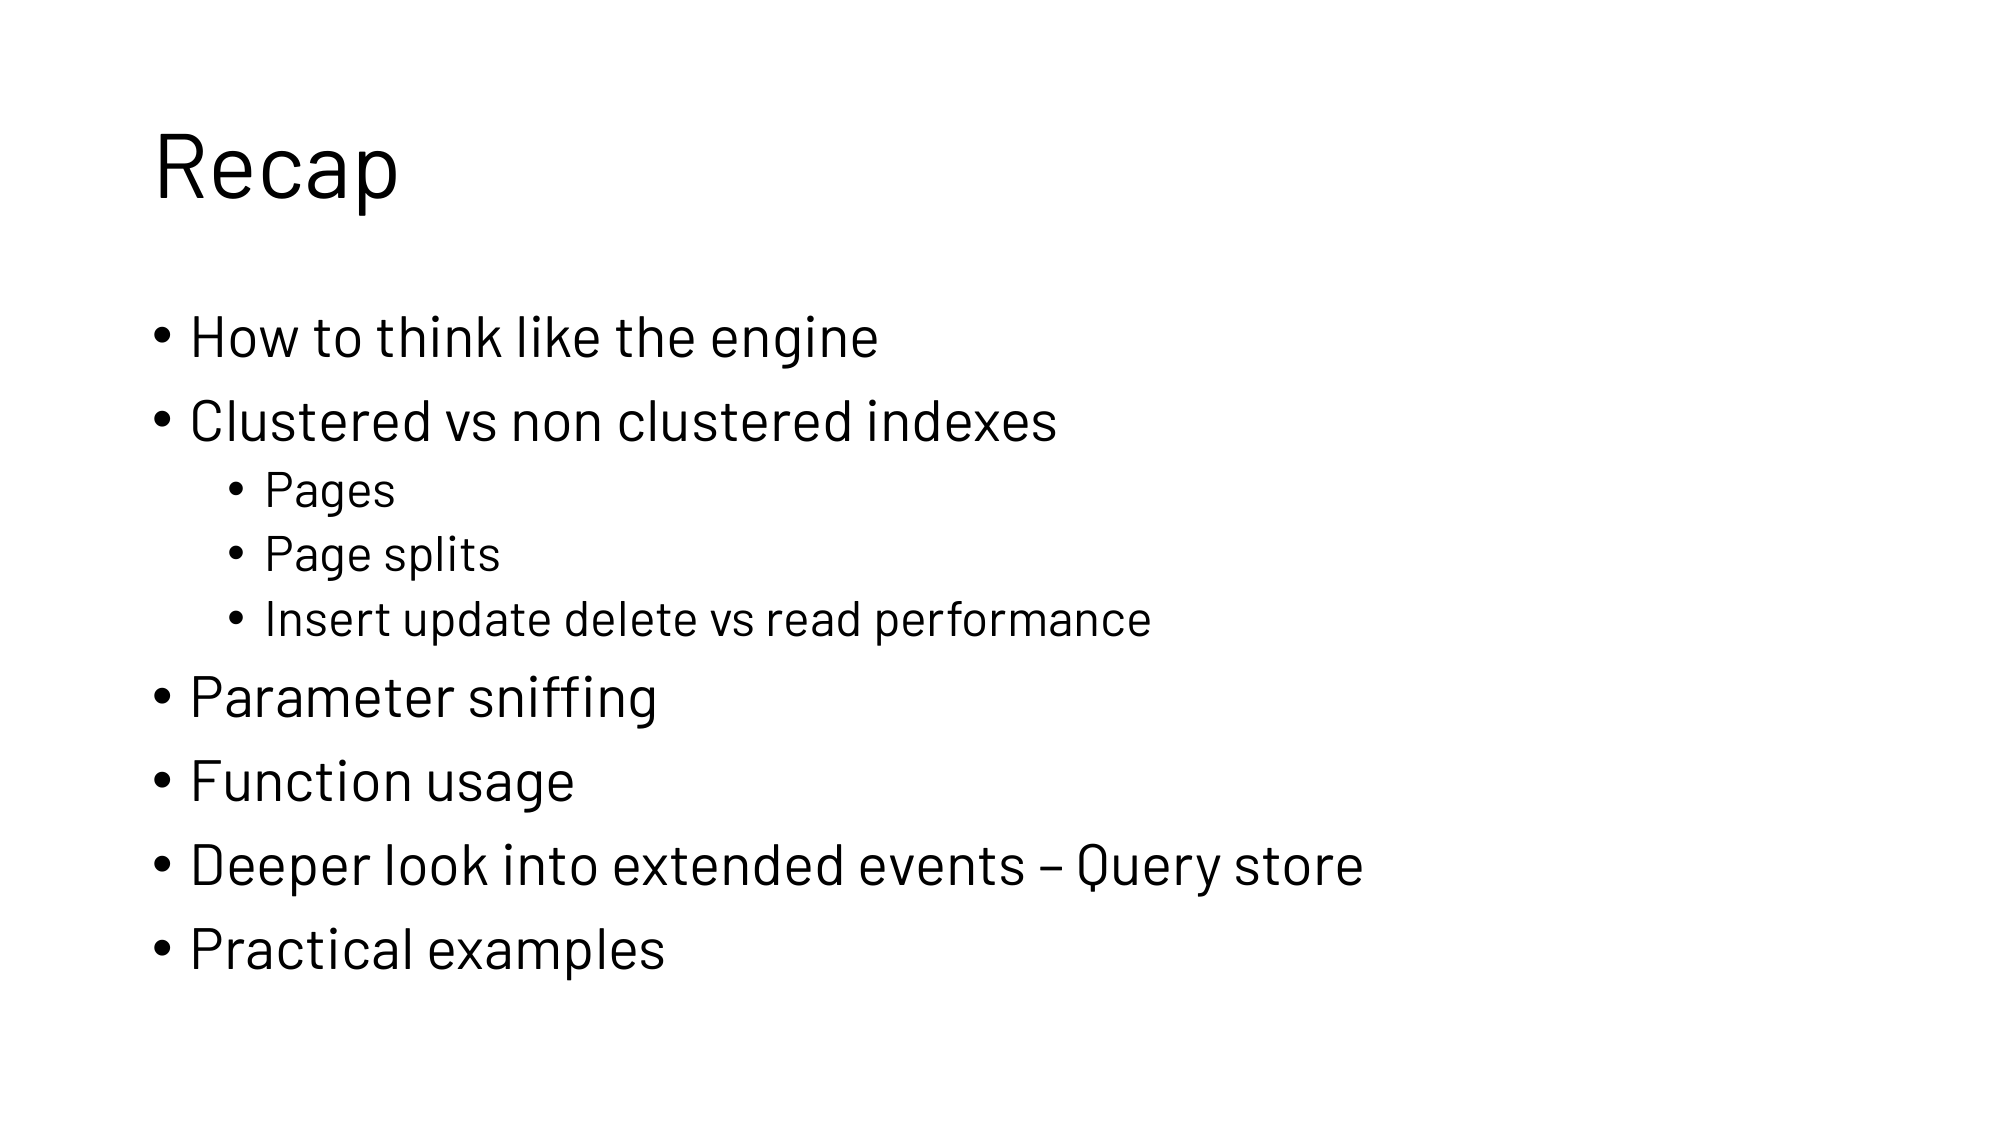

# Recap
How to think like the engine
Clustered vs non clustered indexes
Pages
Page splits
Insert update delete vs read performance
Parameter sniffing
Function usage
Deeper look into extended events – Query store
Practical examples